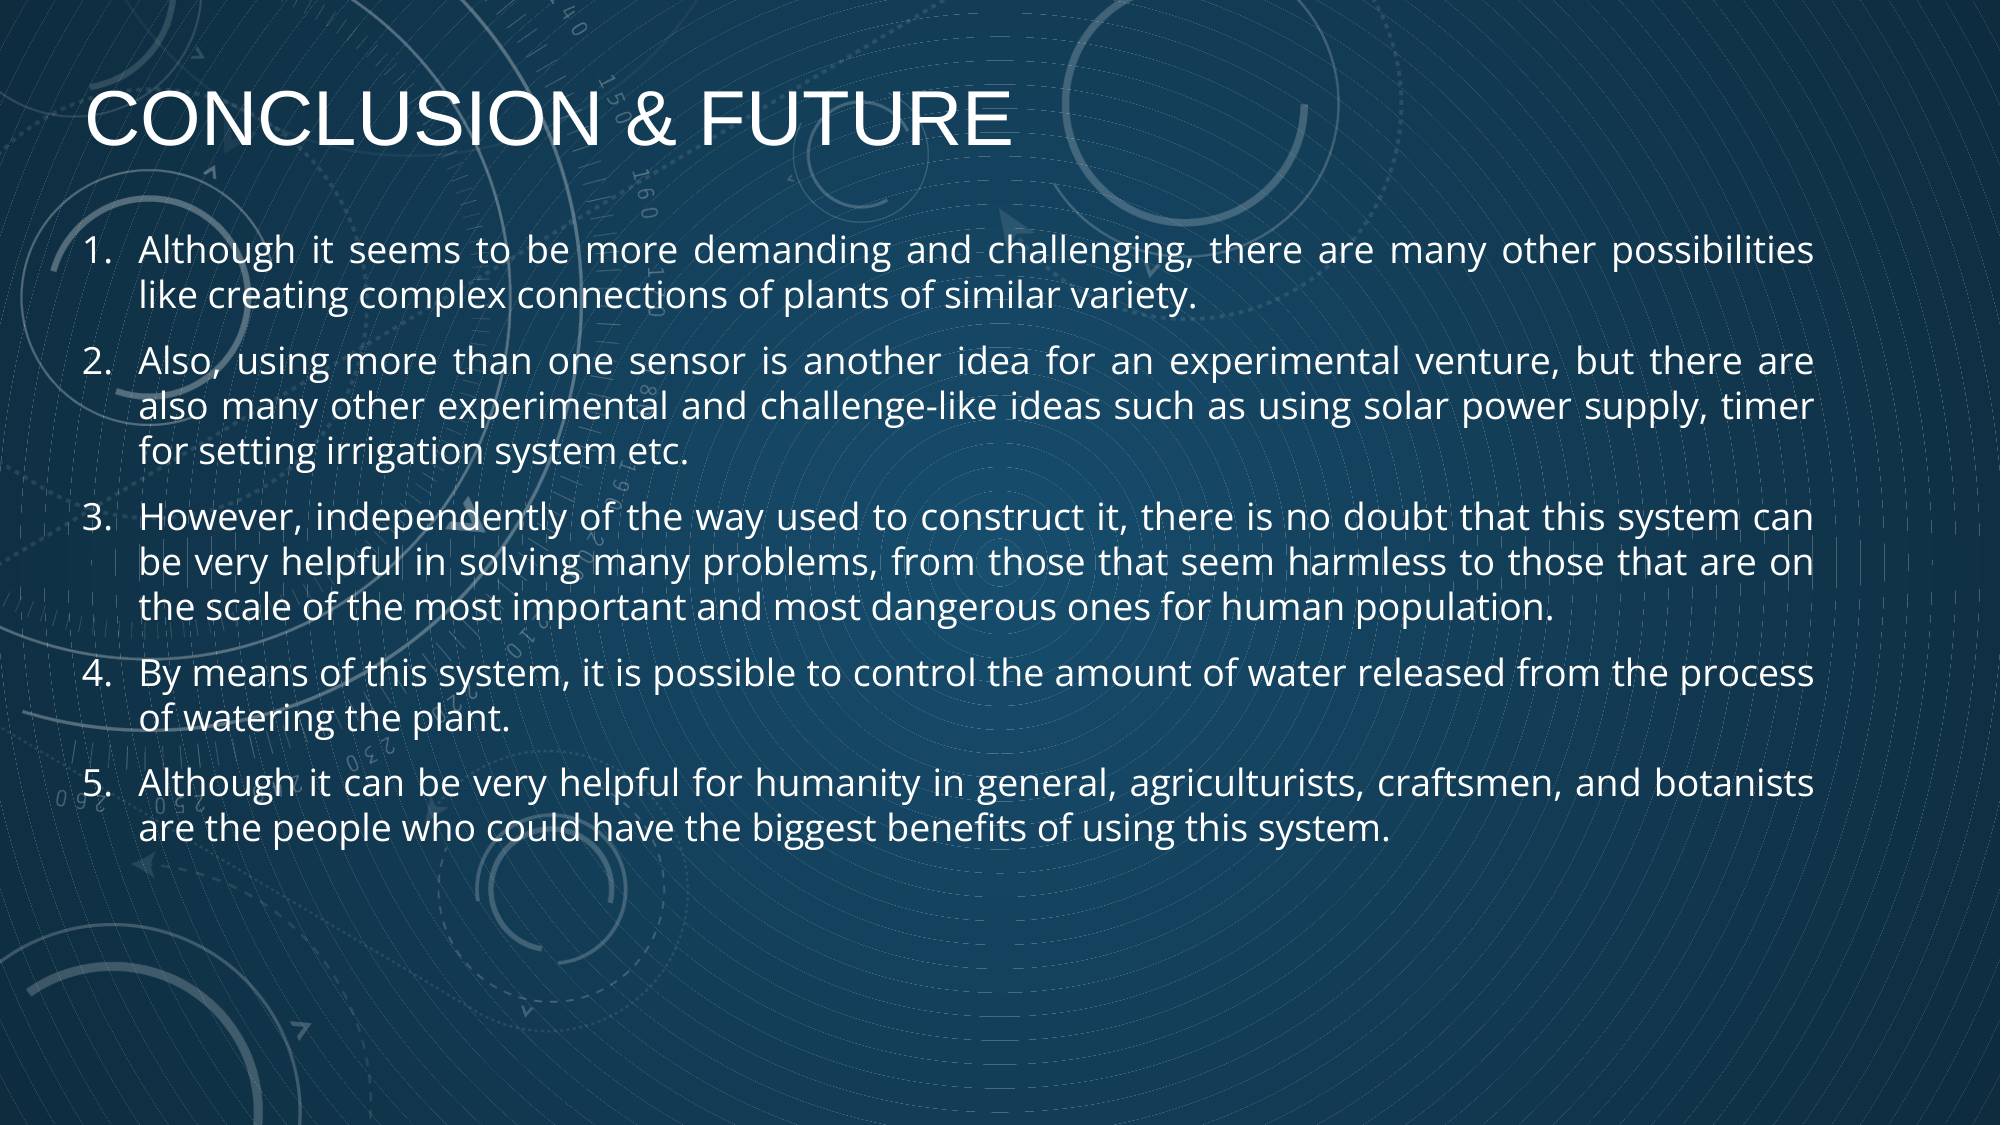

# Conclusion & Future
Although it seems to be more demanding and challenging, there are many other possibilities like creating complex connections of plants of similar variety.
Also, using more than one sensor is another idea for an experimental venture, but there are also many other experimental and challenge-like ideas such as using solar power supply, timer for setting irrigation system etc.
However, independently of the way used to construct it, there is no doubt that this system can be very helpful in solving many problems, from those that seem harmless to those that are on the scale of the most important and most dangerous ones for human population.
By means of this system, it is possible to control the amount of water released from the process of watering the plant.
Although it can be very helpful for humanity in general, agriculturists, craftsmen, and botanists are the people who could have the biggest benefits of using this system.